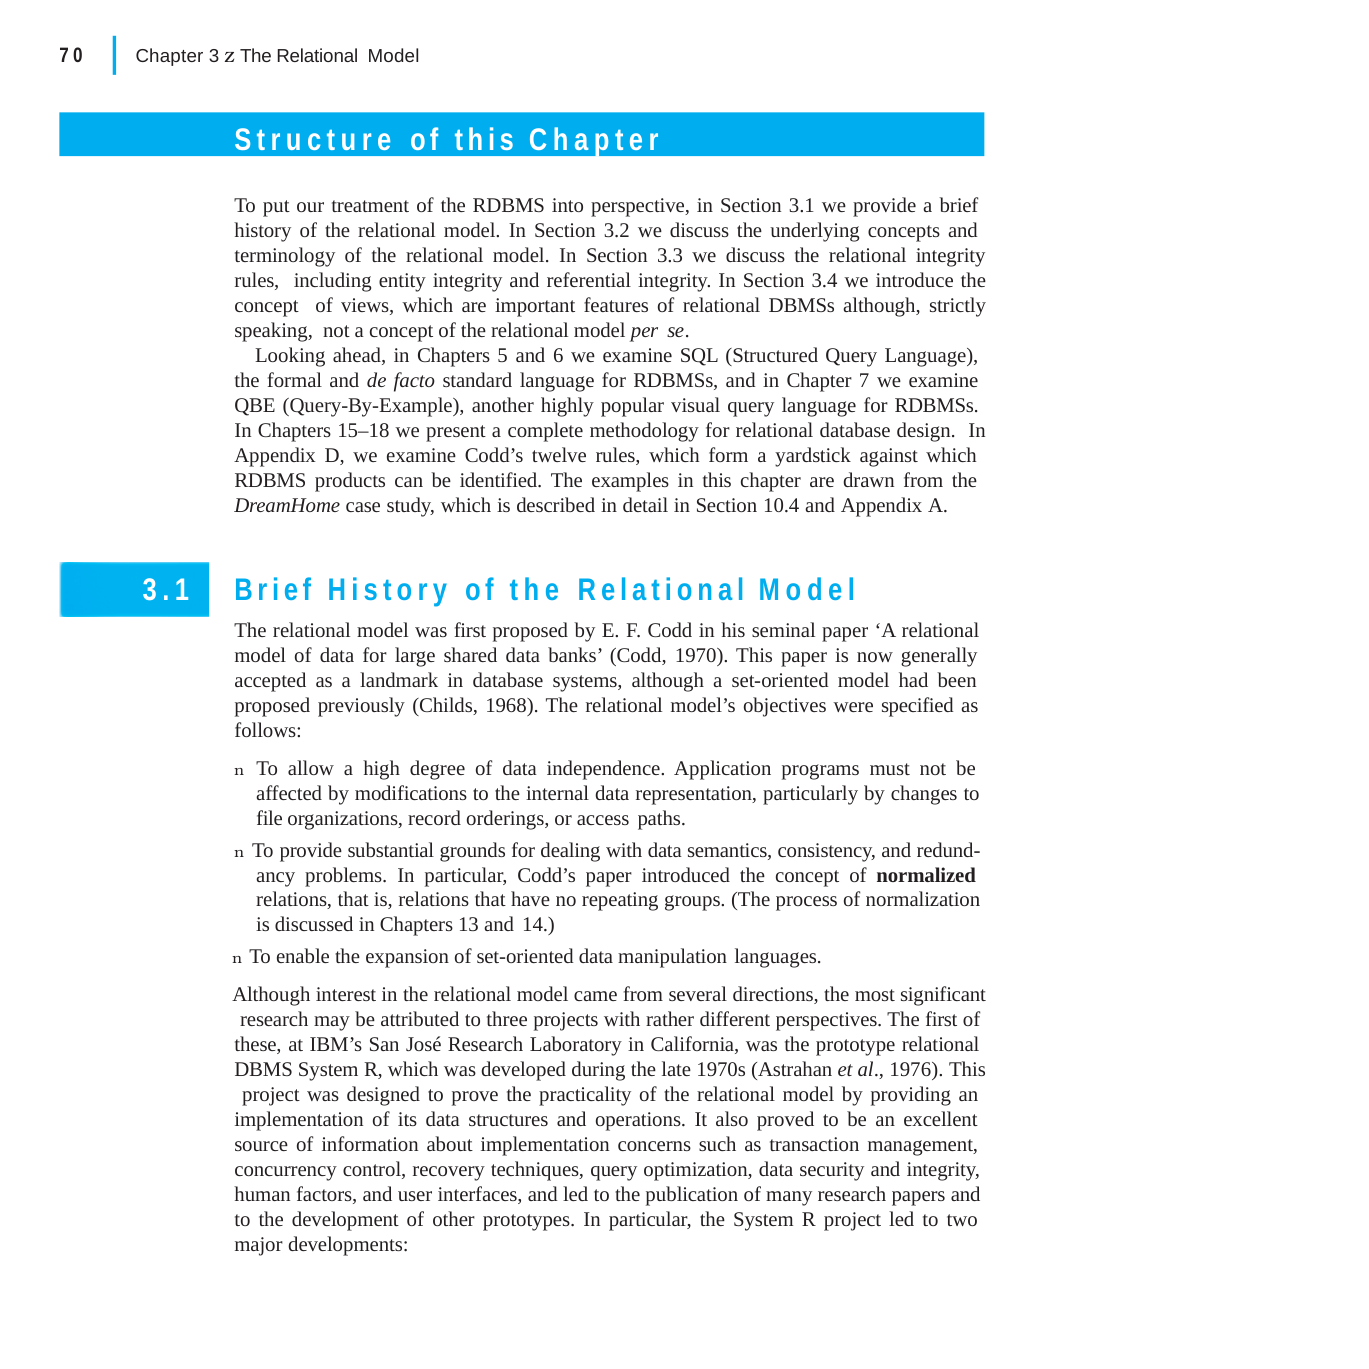

|
70
Chapter 3 z The Relational Model
Structure of this Chapter
To put our treatment of the RDBMS into perspective, in Section 3.1 we provide a brief  history of the relational model. In Section 3.2 we discuss the underlying concepts and  terminology of the relational model. In Section 3.3 we discuss the relational integrity rules,  including entity integrity and referential integrity. In Section 3.4 we introduce the concept  of views, which are important features of relational DBMSs although, strictly speaking,  not a concept of the relational model per se.
Looking ahead, in Chapters 5 and 6 we examine SQL (Structured Query Language),  the formal and de facto standard language for RDBMSs, and in Chapter 7 we examine  QBE (Query-By-Example), another highly popular visual query language for RDBMSs.  In Chapters 15–18 we present a complete methodology for relational database design.  In Appendix D, we examine Codd’s twelve rules, which form a yardstick against which  RDBMS products can be identified. The examples in this chapter are drawn from the  DreamHome case study, which is described in detail in Section 10.4 and Appendix A.
Brief History of the Relational Model
The relational model was first proposed by E. F. Codd in his seminal paper ‘A relational  model of data for large shared data banks’ (Codd, 1970). This paper is now generally  accepted as a landmark in database systems, although a set-oriented model had been  proposed previously (Childs, 1968). The relational model’s objectives were specified as  follows:
n To allow a high degree of data independence. Application programs must not be  affected by modifications to the internal data representation, particularly by changes to  file organizations, record orderings, or access paths.
n To provide substantial grounds for dealing with data semantics, consistency, and redund-  ancy problems. In particular, Codd’s paper introduced the concept of normalized  relations, that is, relations that have no repeating groups. (The process of normalization  is discussed in Chapters 13 and 14.)
n To enable the expansion of set-oriented data manipulation languages.
Although interest in the relational model came from several directions, the most significant  research may be attributed to three projects with rather different perspectives. The first of  these, at IBM’s San José Research Laboratory in California, was the prototype relational  DBMS System R, which was developed during the late 1970s (Astrahan et al., 1976). This  project was designed to prove the practicality of the relational model by providing an  implementation of its data structures and operations. It also proved to be an excellent  source of information about implementation concerns such as transaction management,  concurrency control, recovery techniques, query optimization, data security and integrity,  human factors, and user interfaces, and led to the publication of many research papers and  to the development of other prototypes. In particular, the System R project led to two  major developments:

3.1